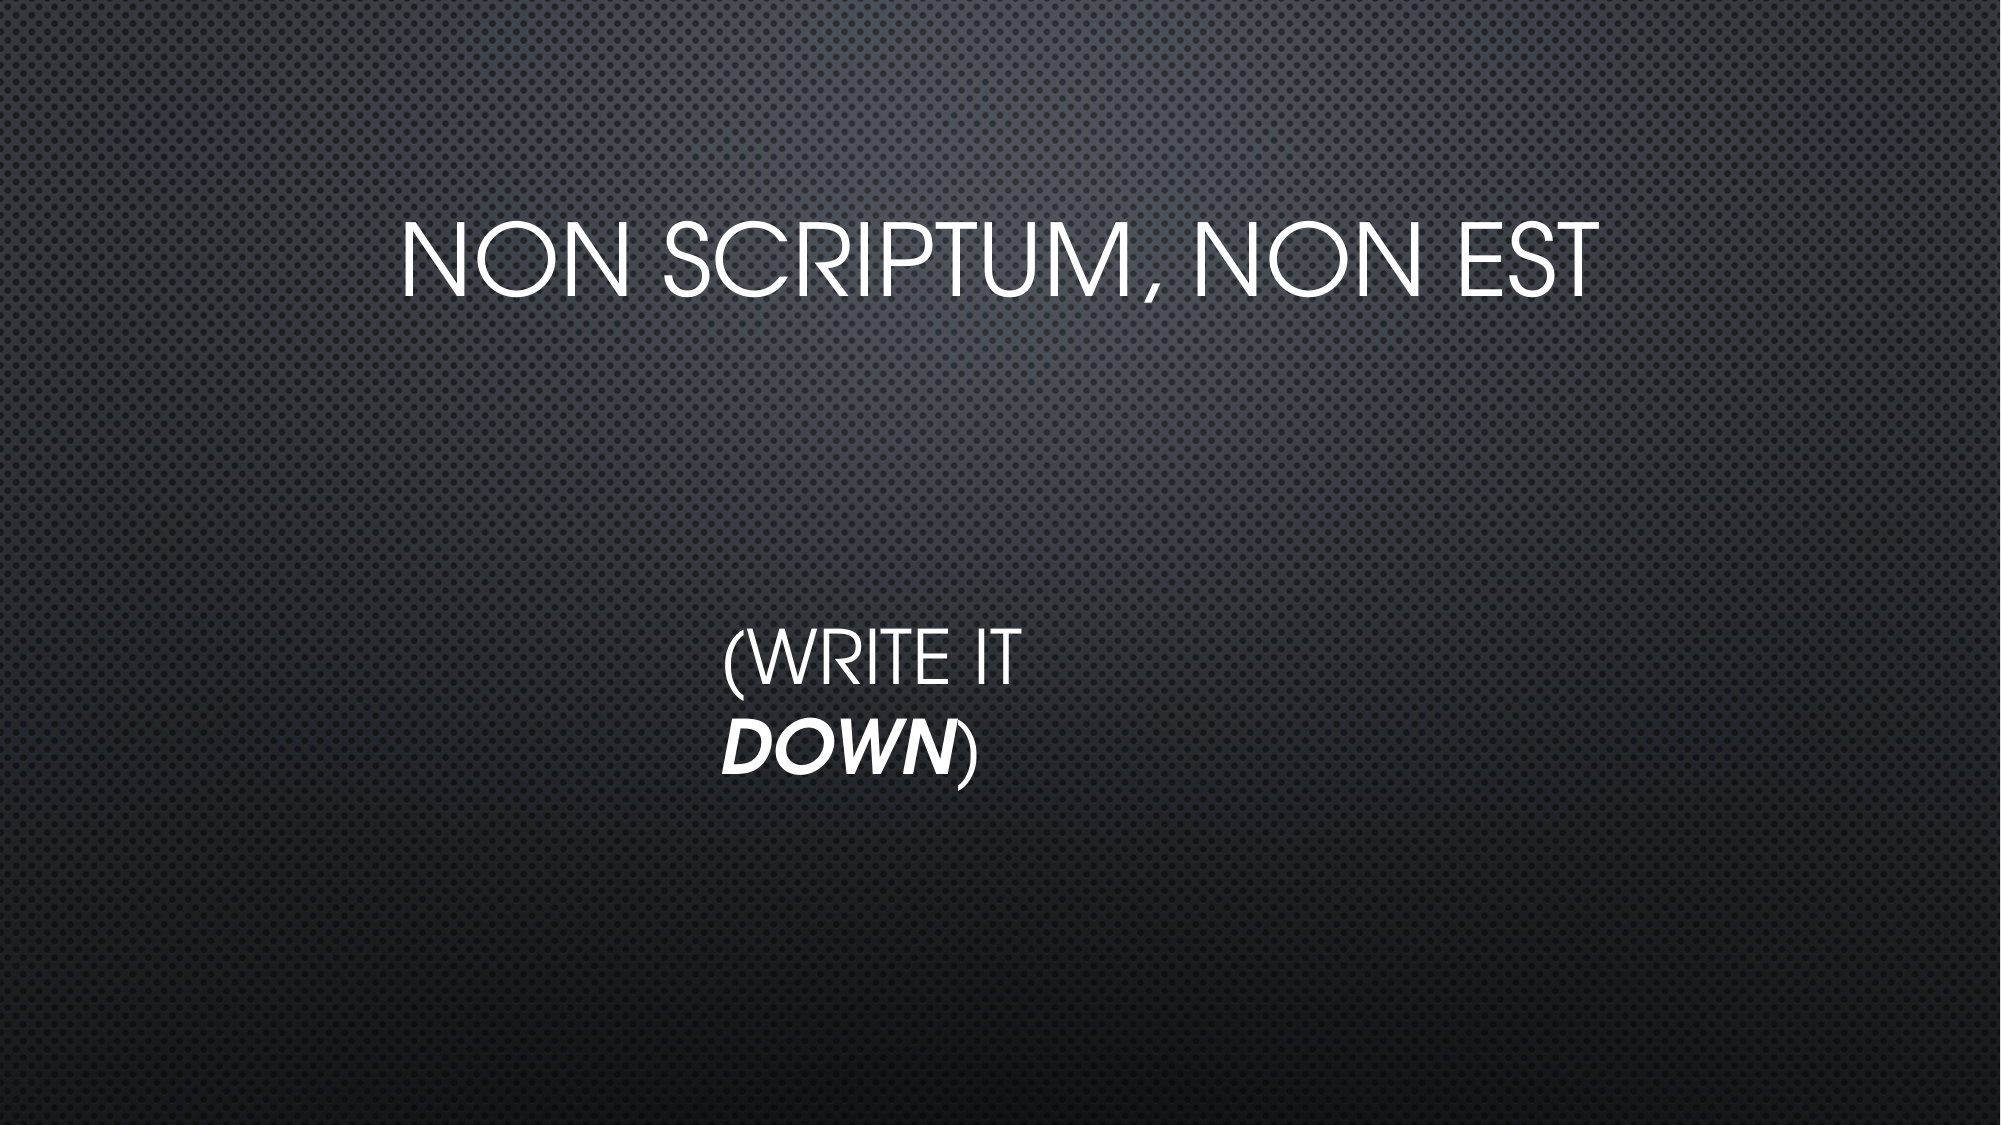

# Non scriptum, non Est
(write it DOWN)